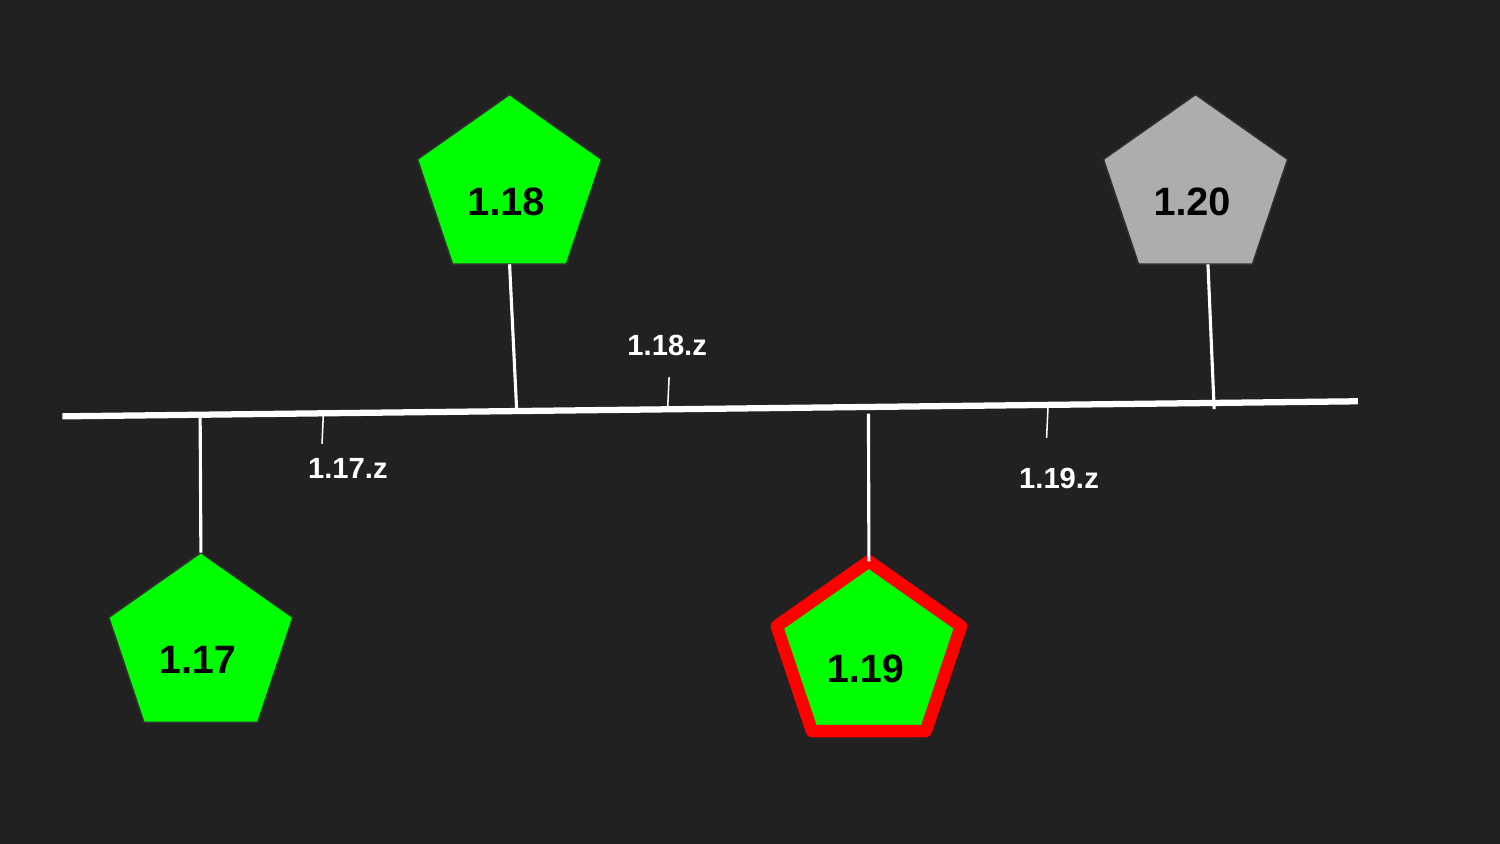

1.18
1.20
1.18.z
1.17.z
1.19.z
1.17
1.19